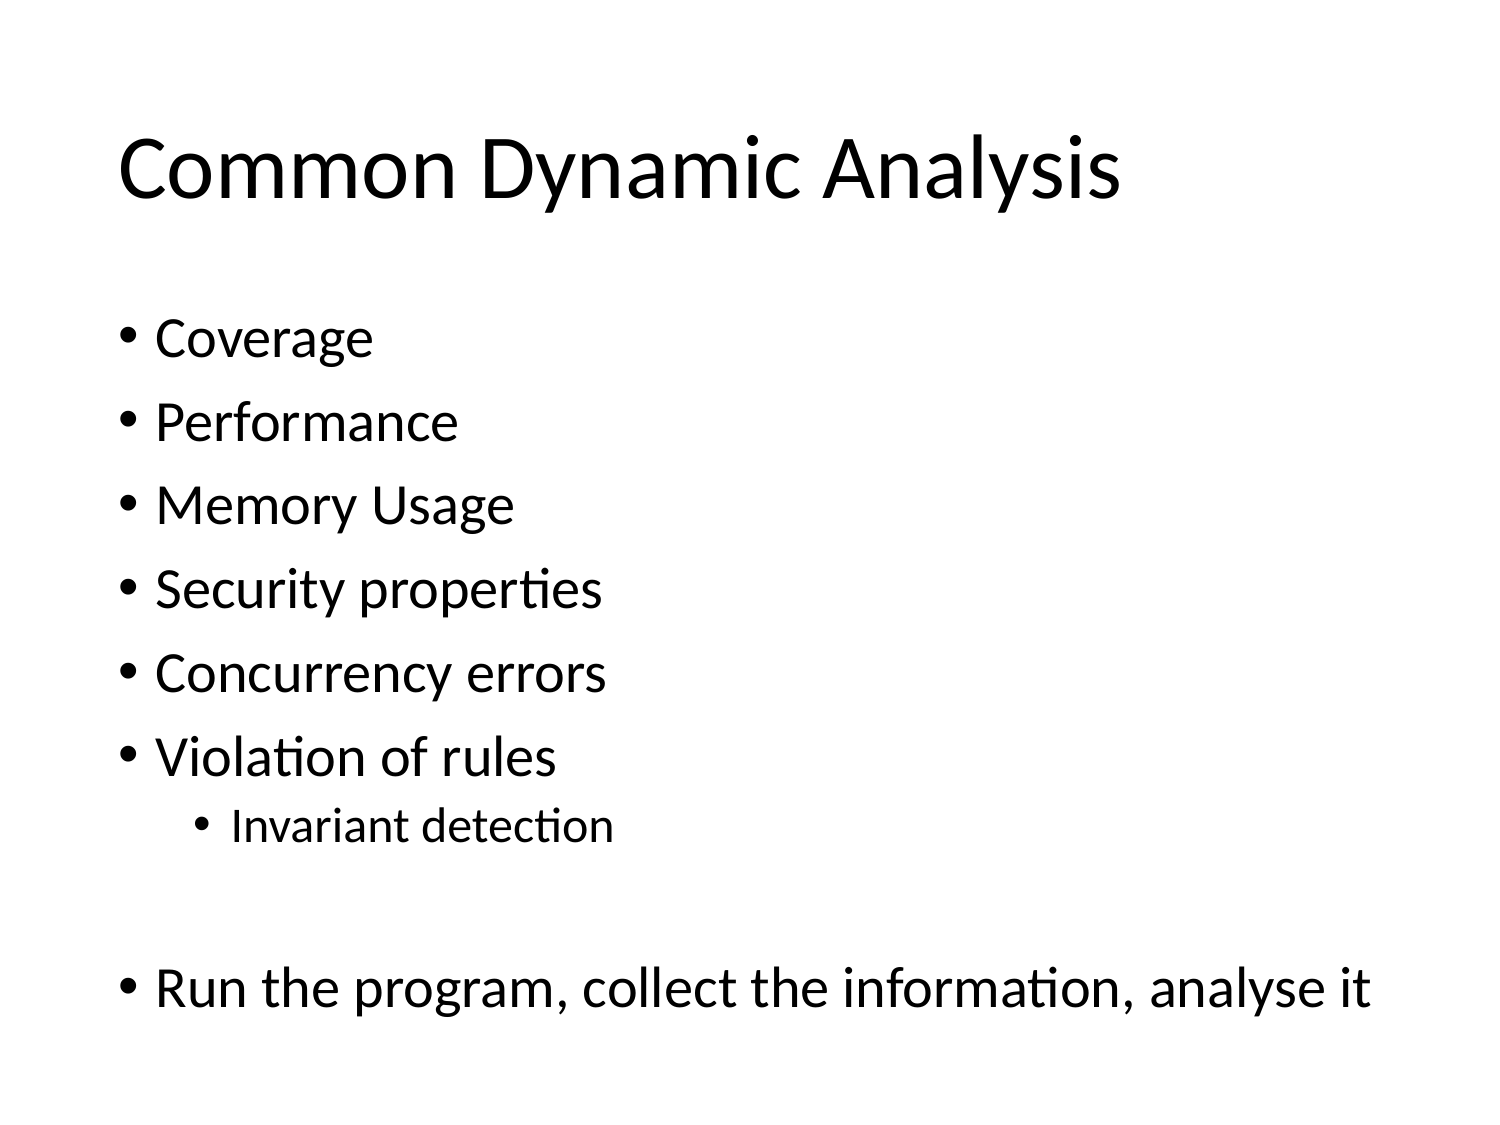

# Common Dynamic Analysis
Coverage
Performance
Memory Usage
Security properties
Concurrency errors
Violation of rules
Invariant detection

Run the program, collect the information, analyse it